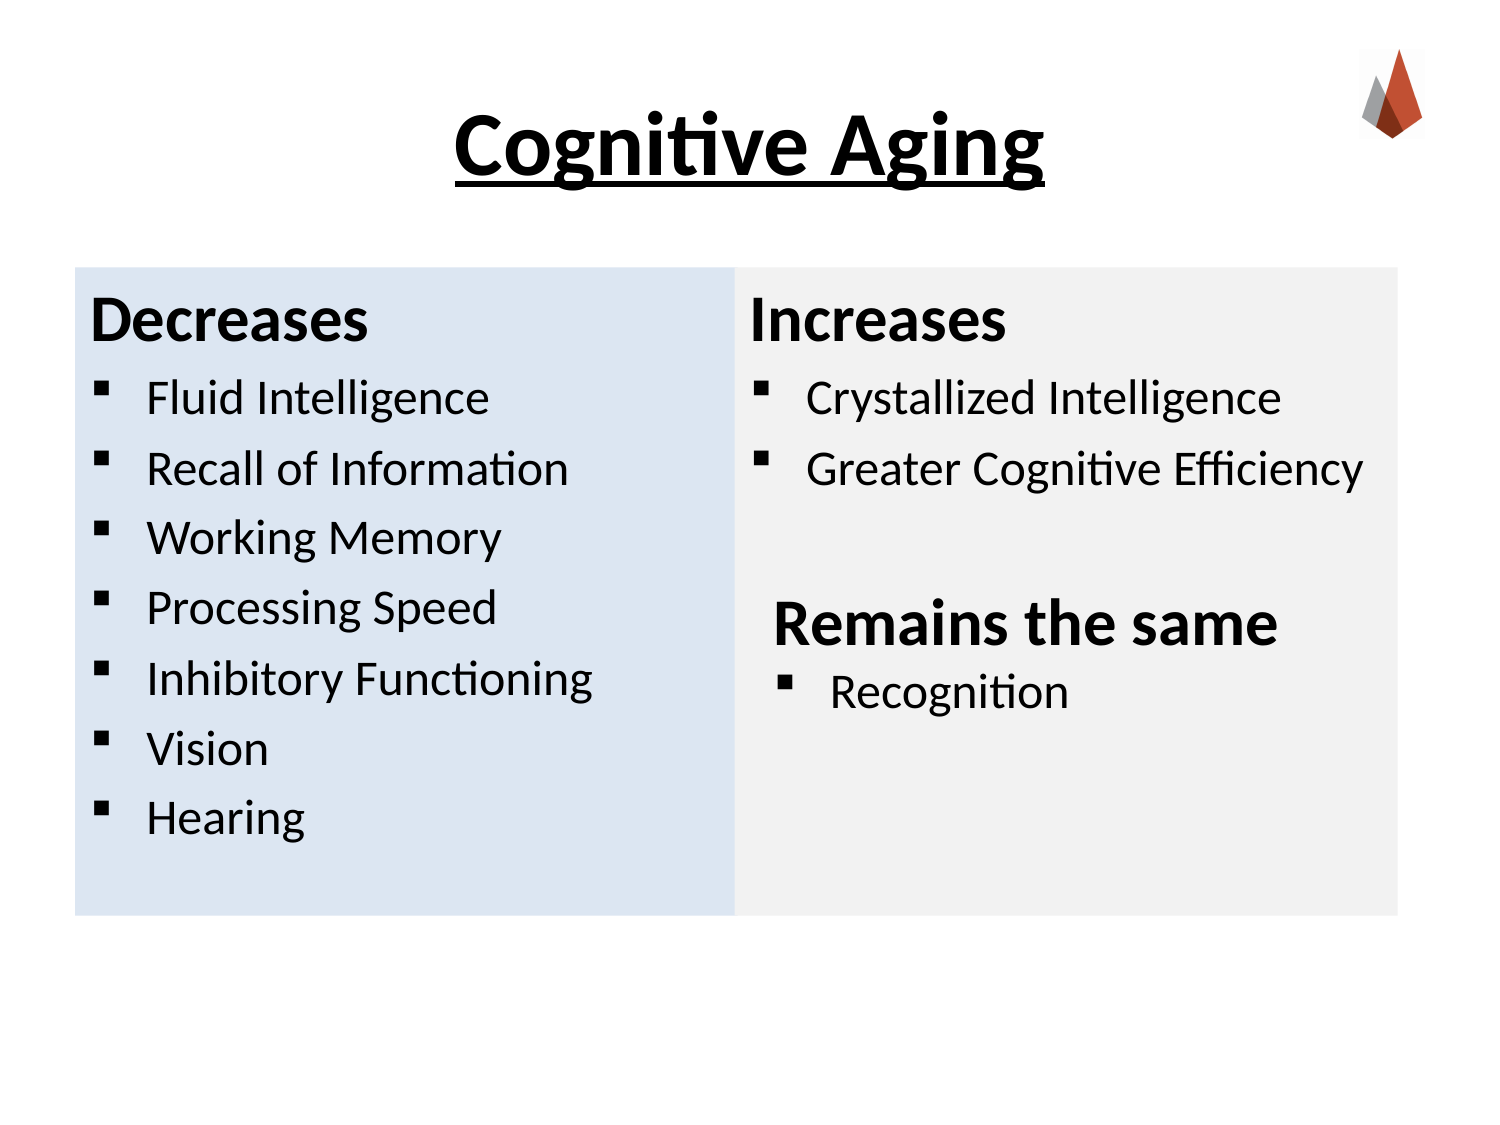

# Cognitive Aging
Decreases
Fluid Intelligence
Recall of Information
Working Memory
Processing Speed
Inhibitory Functioning
Vision
Hearing
Increases
Crystallized Intelligence
Greater Cognitive Efficiency

Remains the same
Recognition